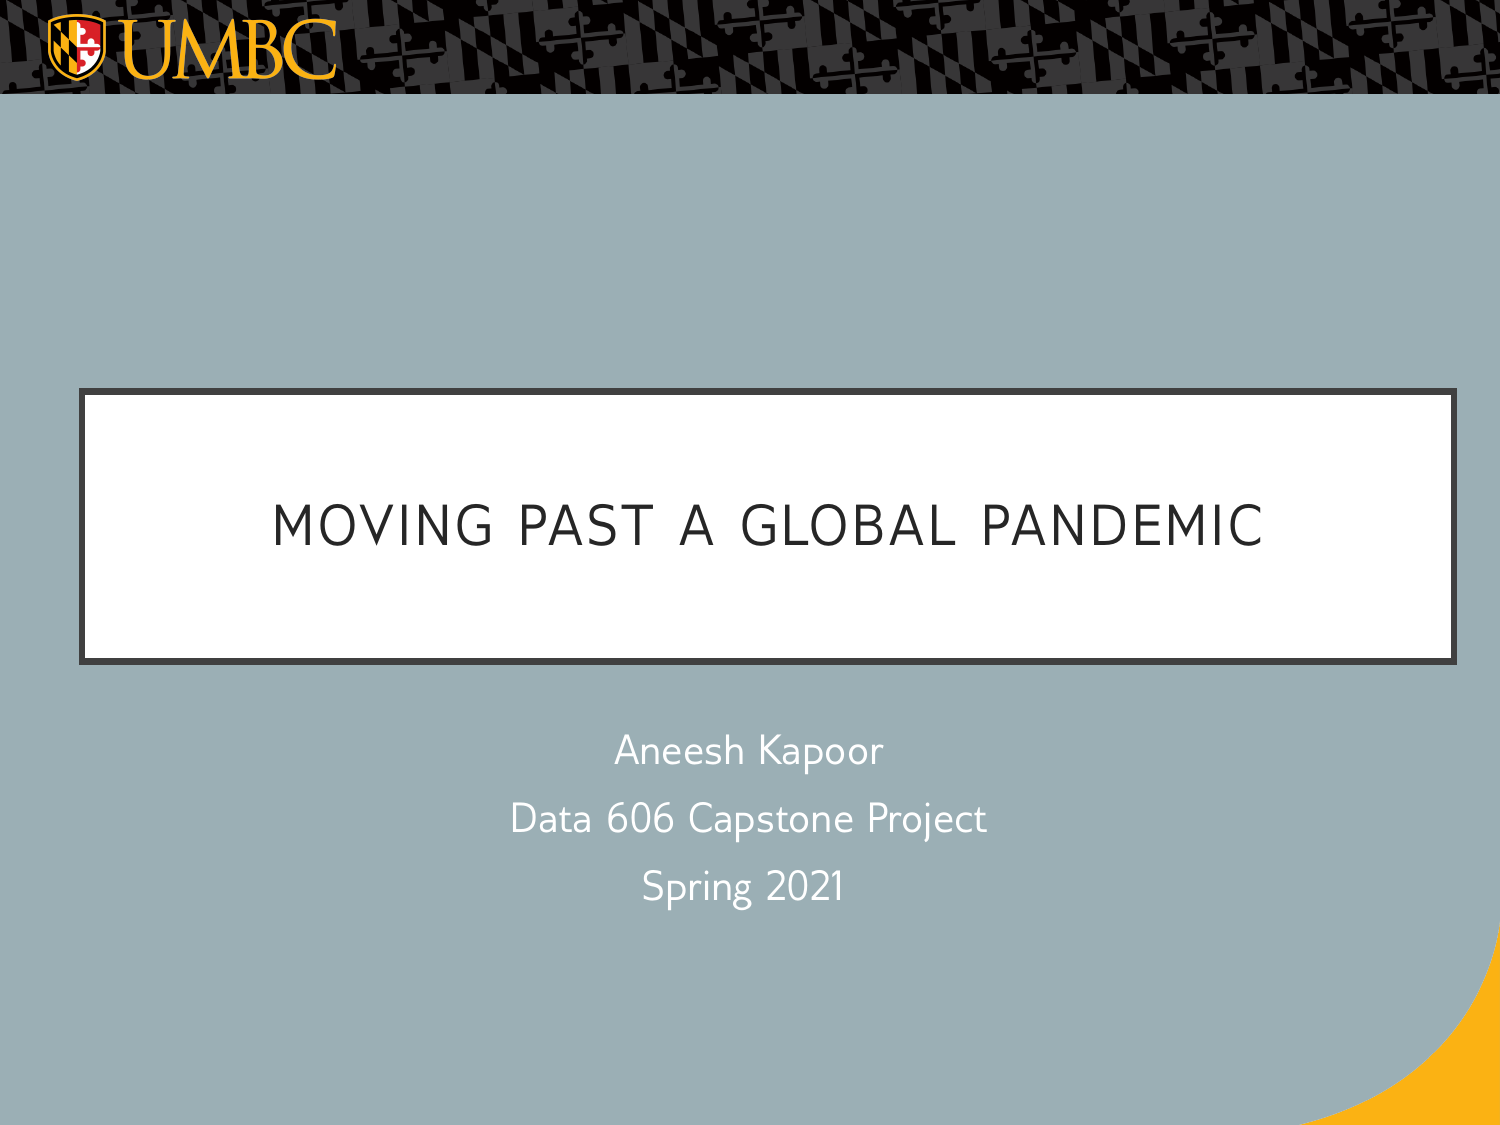

# Moving Past A Global Pandemic
Aneesh Kapoor
Data 606 Capstone Project
Spring 2021